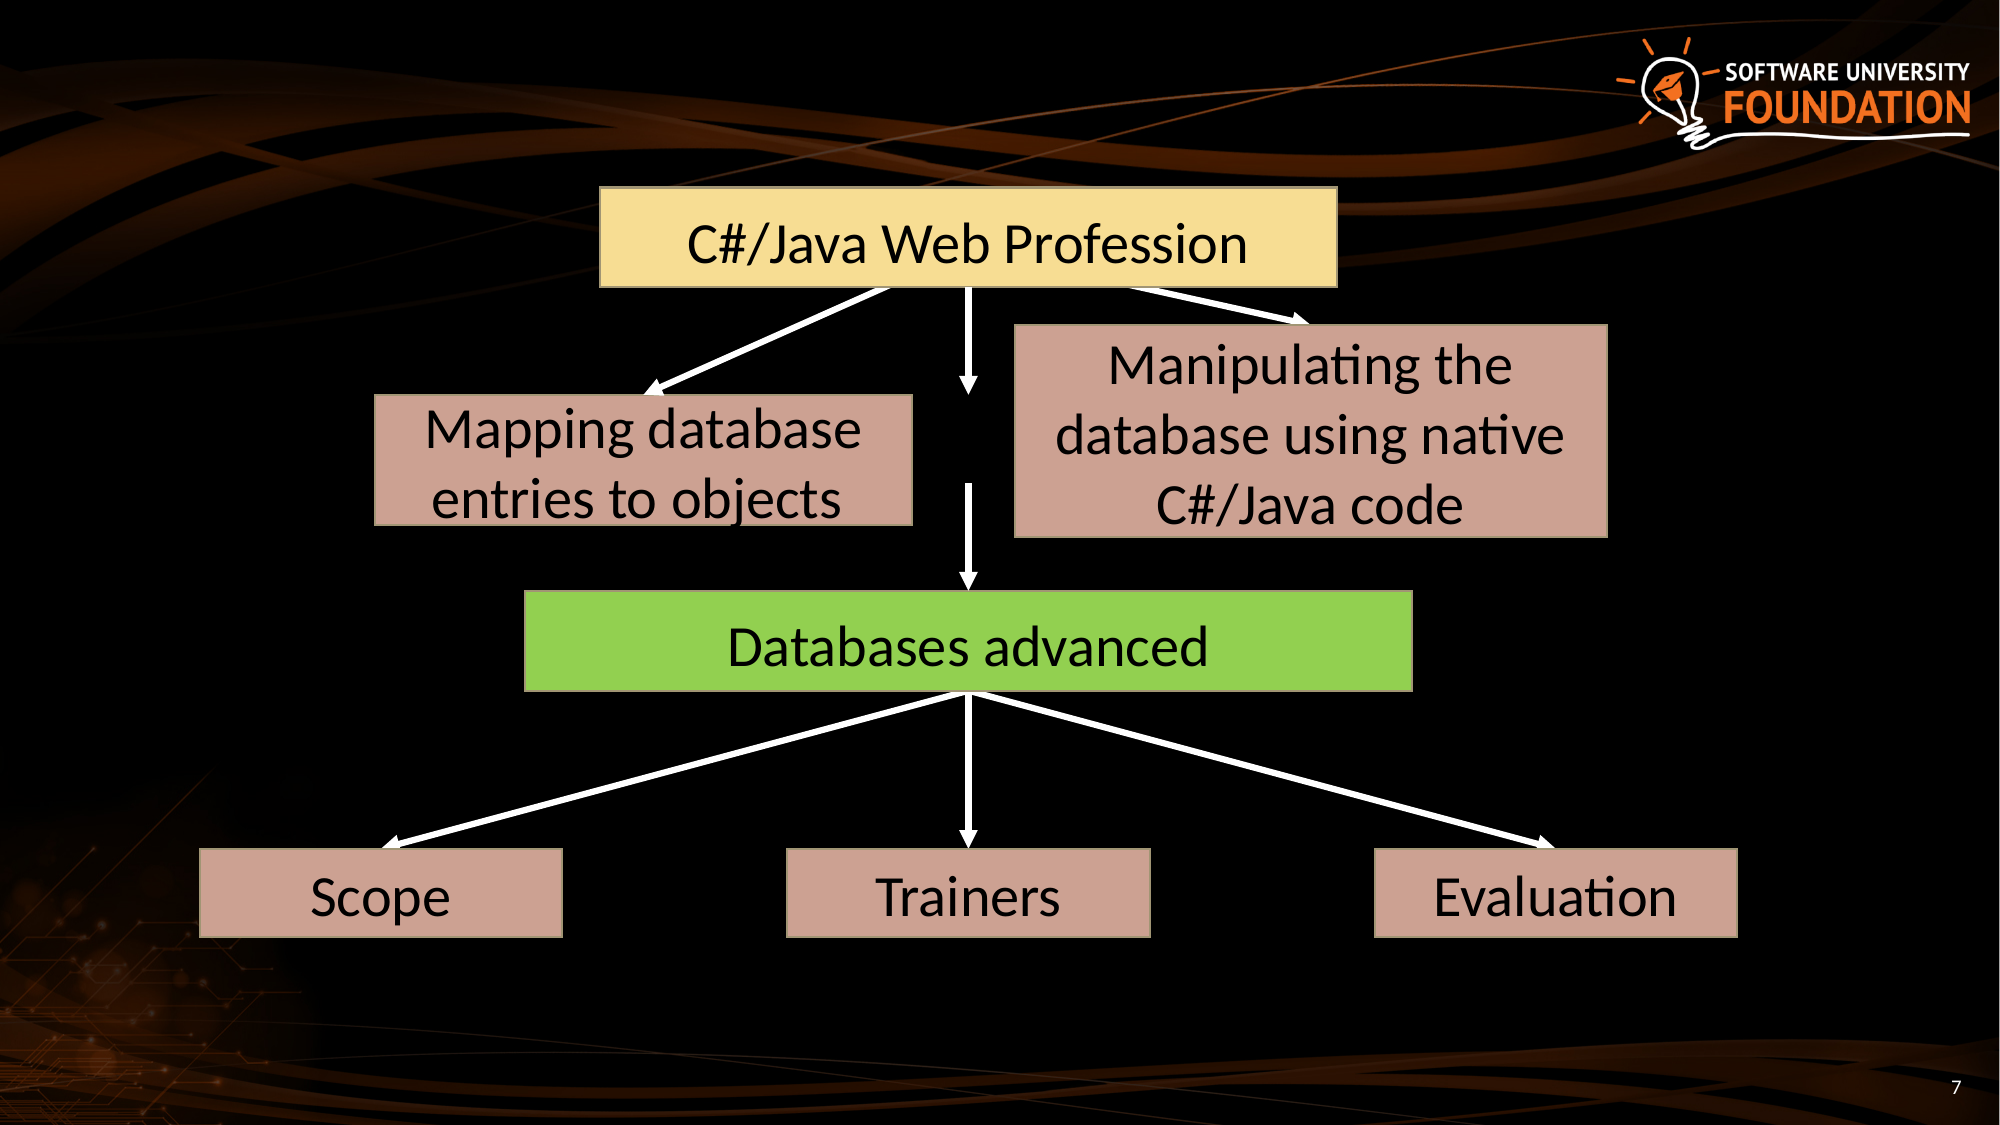

C#/Java Web Profession
Manipulating the database using native C#/Java code
Mapping database entries to objects
Databases advanced
Scope
Trainers
Evaluation
7